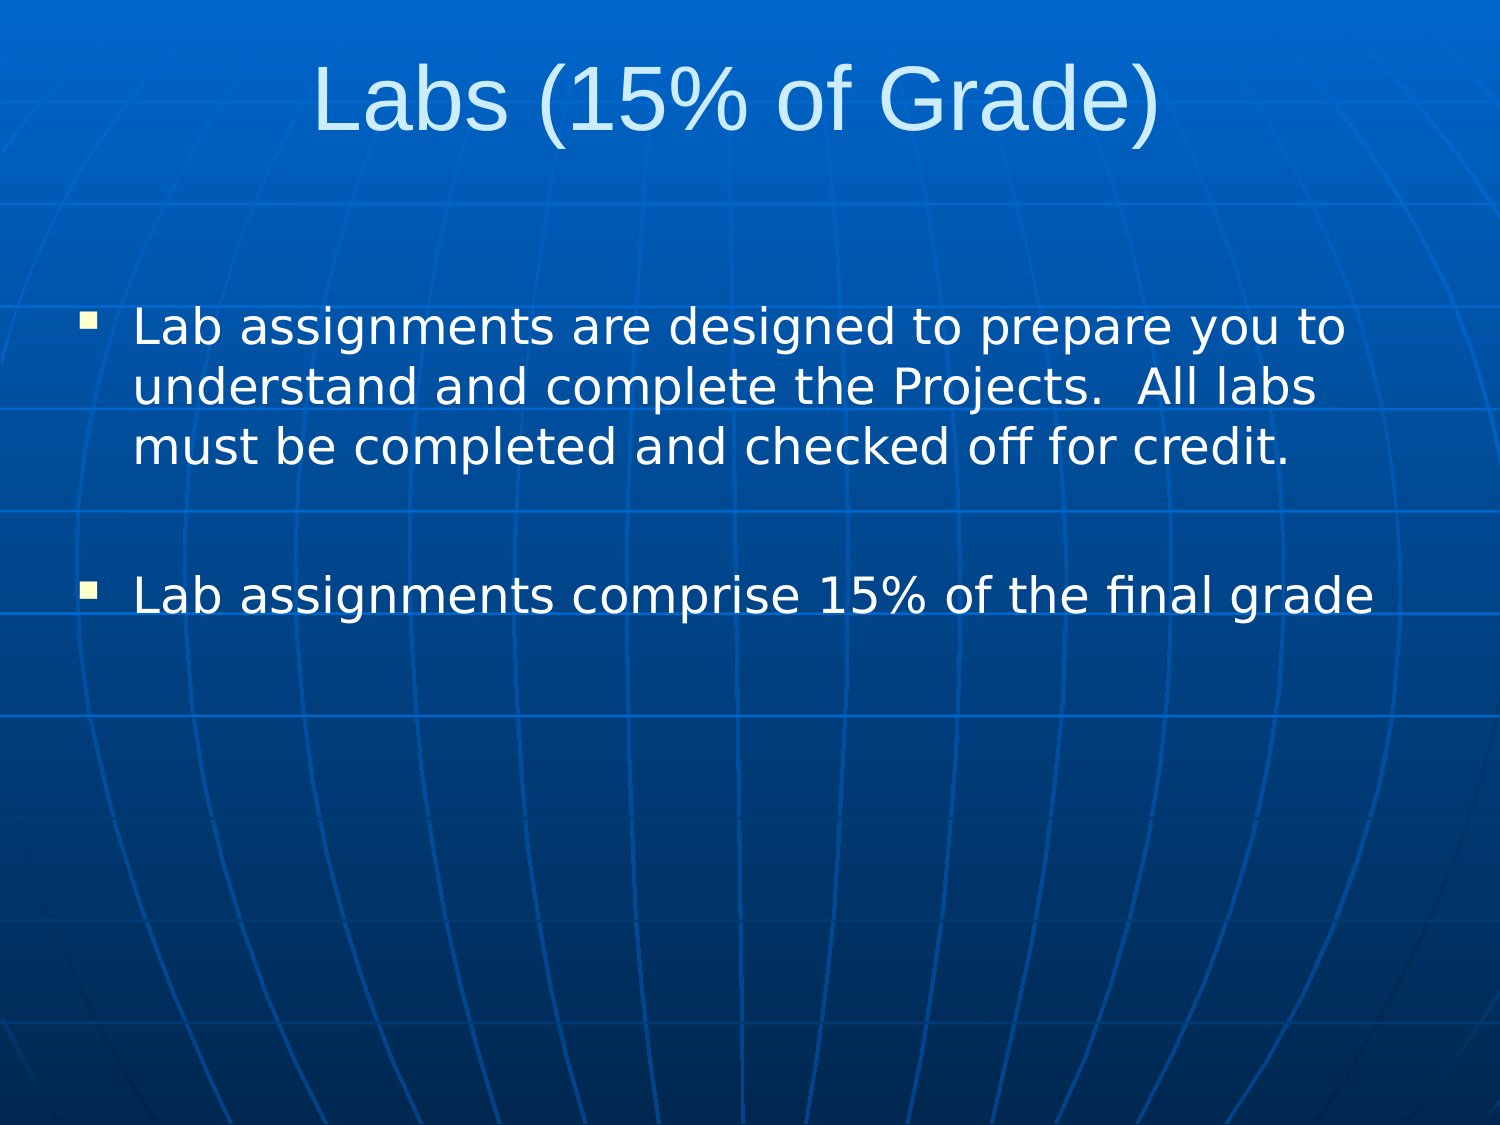

Labs (15% of Grade)

Lab assignments are designed to prepare you to understand and complete the Projects.  All labs must be completed and checked off for credit.

Lab assignments comprise 15% of the final grade